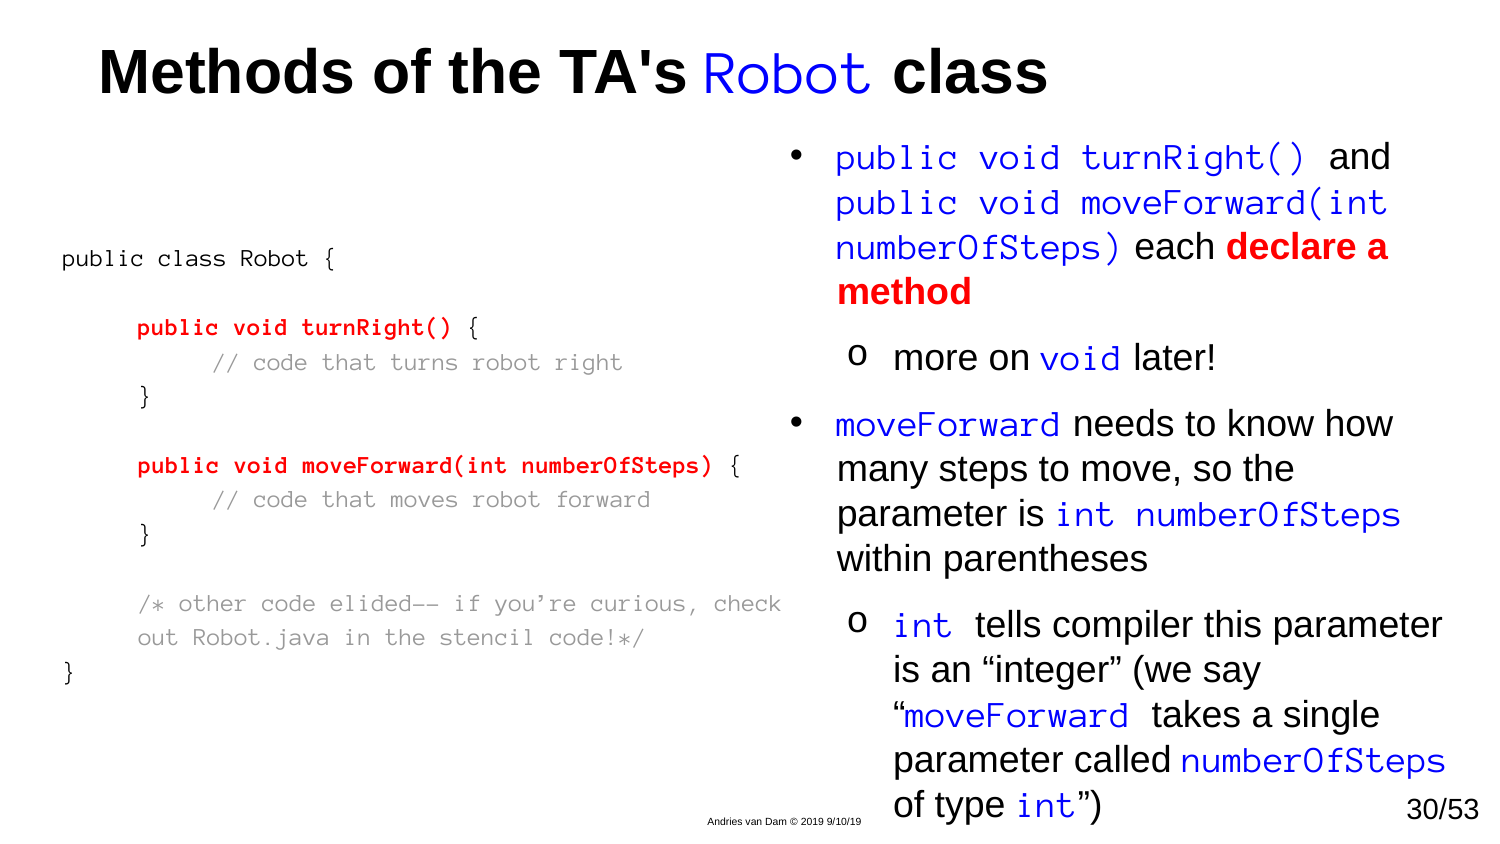

# Methods of the TA's Robot class
public void turnRight() and public void moveForward(int numberOfSteps) each declare a method
more on void later!
moveForward needs to know how many steps to move, so the parameter is int numberOfSteps within parentheses
int tells compiler this parameter is an “integer” (we say “moveForward takes a single parameter called numberOfSteps of type int”)
public class Robot {

public void turnRight() {
	// code that turns robot right
}

public void moveForward(int numberOfSteps) {
	// code that moves robot forward
}

/* other code elided-- if you’re curious, check out Robot.java in the stencil code!*/
}